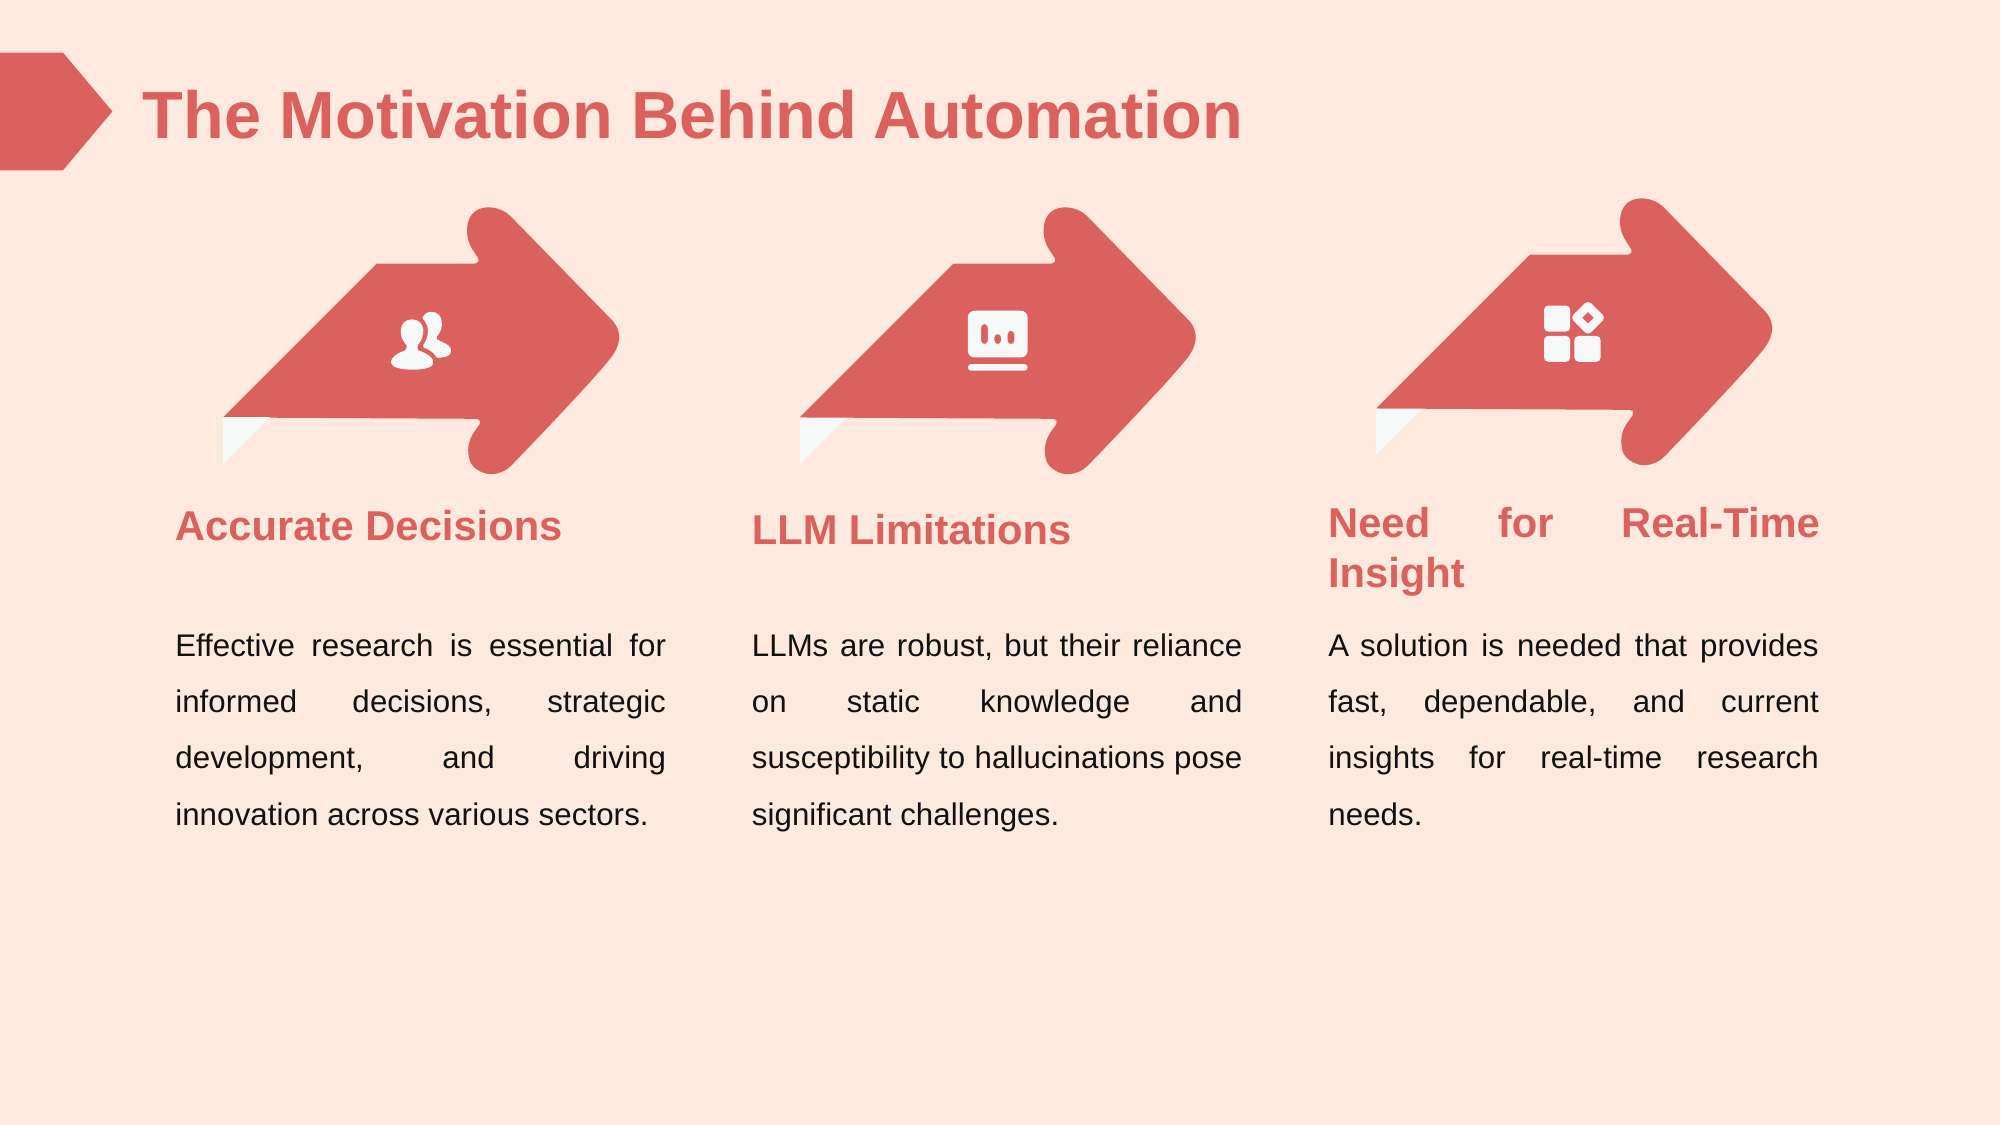

The Motivation Behind Automation

Accurate Decisions
LLM Limitations
Need for Real-Time Insight
Effective research is essential for informed decisions, strategic development, and driving innovation across various sectors.
LLMs are robust, but their reliance on static knowledge and susceptibility to hallucinations pose significant challenges.
A solution is needed that provides fast, dependable, and current insights for real-time research needs.